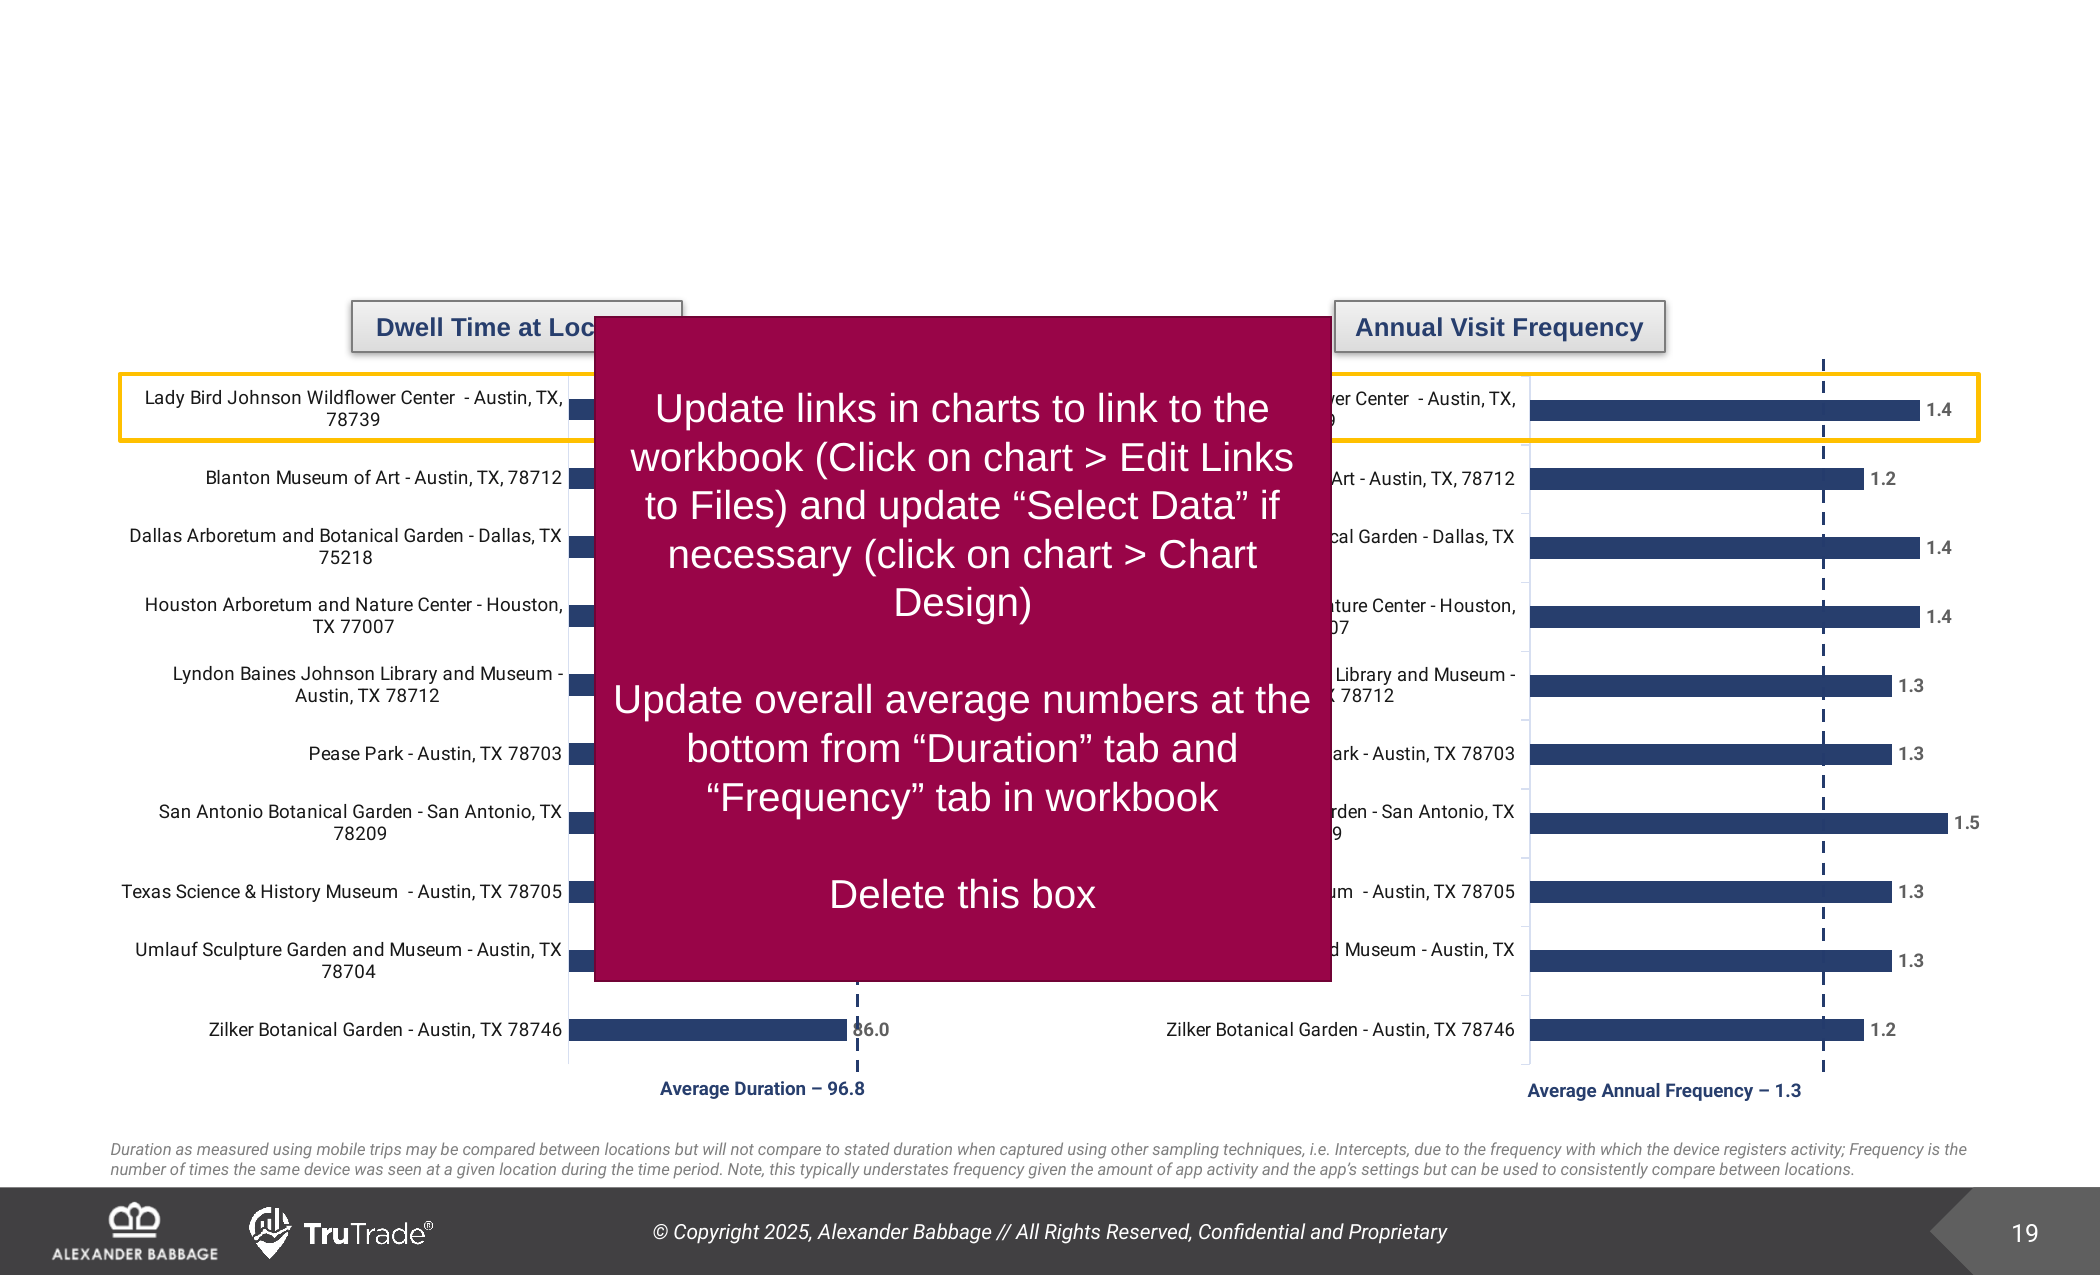

#
Dwell Time at Location
Annual Visit Frequency
Update links in charts to link to the workbook (Click on chart > Edit Links to Files) and update “Select Data” if necessary (click on chart > Chart Design)

Update overall average numbers at the bottom from “Duration” tab and “Frequency” tab in workbook

Delete this box

### Chart

| Category |  |
|---|---|
| Zilker Botanical Garden - Austin, TX 78746 | 86.0 |
| Umlauf Sculpture Garden and Museum - Austin, TX 78704 | 100.6 |
| Texas Science & History Museum  - Austin, TX 78705 | 114.5 |
| San Antonio Botanical Garden - San Antonio, TX 78209 | 98.7 |
| Pease Park - Austin, TX 78703 | 84.0 |
| Lyndon Baines Johnson Library and Museum - Austin, TX 78712 | 96.8 |
| Houston Arboretum and Nature Center - Houston, TX 77007 | 83.7 |
| Dallas Arboretum and Botanical Garden - Dallas, TX 75218 | 111.2 |
| Blanton Museum of Art - Austin, TX, 78712 | 92.5 |
| Lady Bird Johnson Wildflower Center  - Austin, TX, 78739 | 99.7 |

### Chart

| Category |  |
|---|---|
| Zilker Botanical Garden - Austin, TX 78746 | 1.2 |
| Umlauf Sculpture Garden and Museum - Austin, TX 78704 | 1.3 |
| Texas Science & History Museum  - Austin, TX 78705 | 1.3 |
| San Antonio Botanical Garden - San Antonio, TX 78209 | 1.5 |
| Pease Park - Austin, TX 78703 | 1.3 |
| Lyndon Baines Johnson Library and Museum - Austin, TX 78712 | 1.3 |
| Houston Arboretum and Nature Center - Houston, TX 77007 | 1.4 |
| Dallas Arboretum and Botanical Garden - Dallas, TX 75218 | 1.4 |
| Blanton Museum of Art - Austin, TX, 78712 | 1.2 |
| Lady Bird Johnson Wildflower Center  - Austin, TX, 78739 | 1.4 |
Average Duration – 96.8
Average Annual Frequency – 1.3
Duration as measured using mobile trips may be compared between locations but will not compare to stated duration when captured using other sampling techniques, i.e. Intercepts, due to the frequency with which the device registers activity; Frequency is the number of times the same device was seen at a given location during the time period. Note, this typically understates frequency given the amount of app activity and the app’s settings but can be used to consistently compare between locations.
19